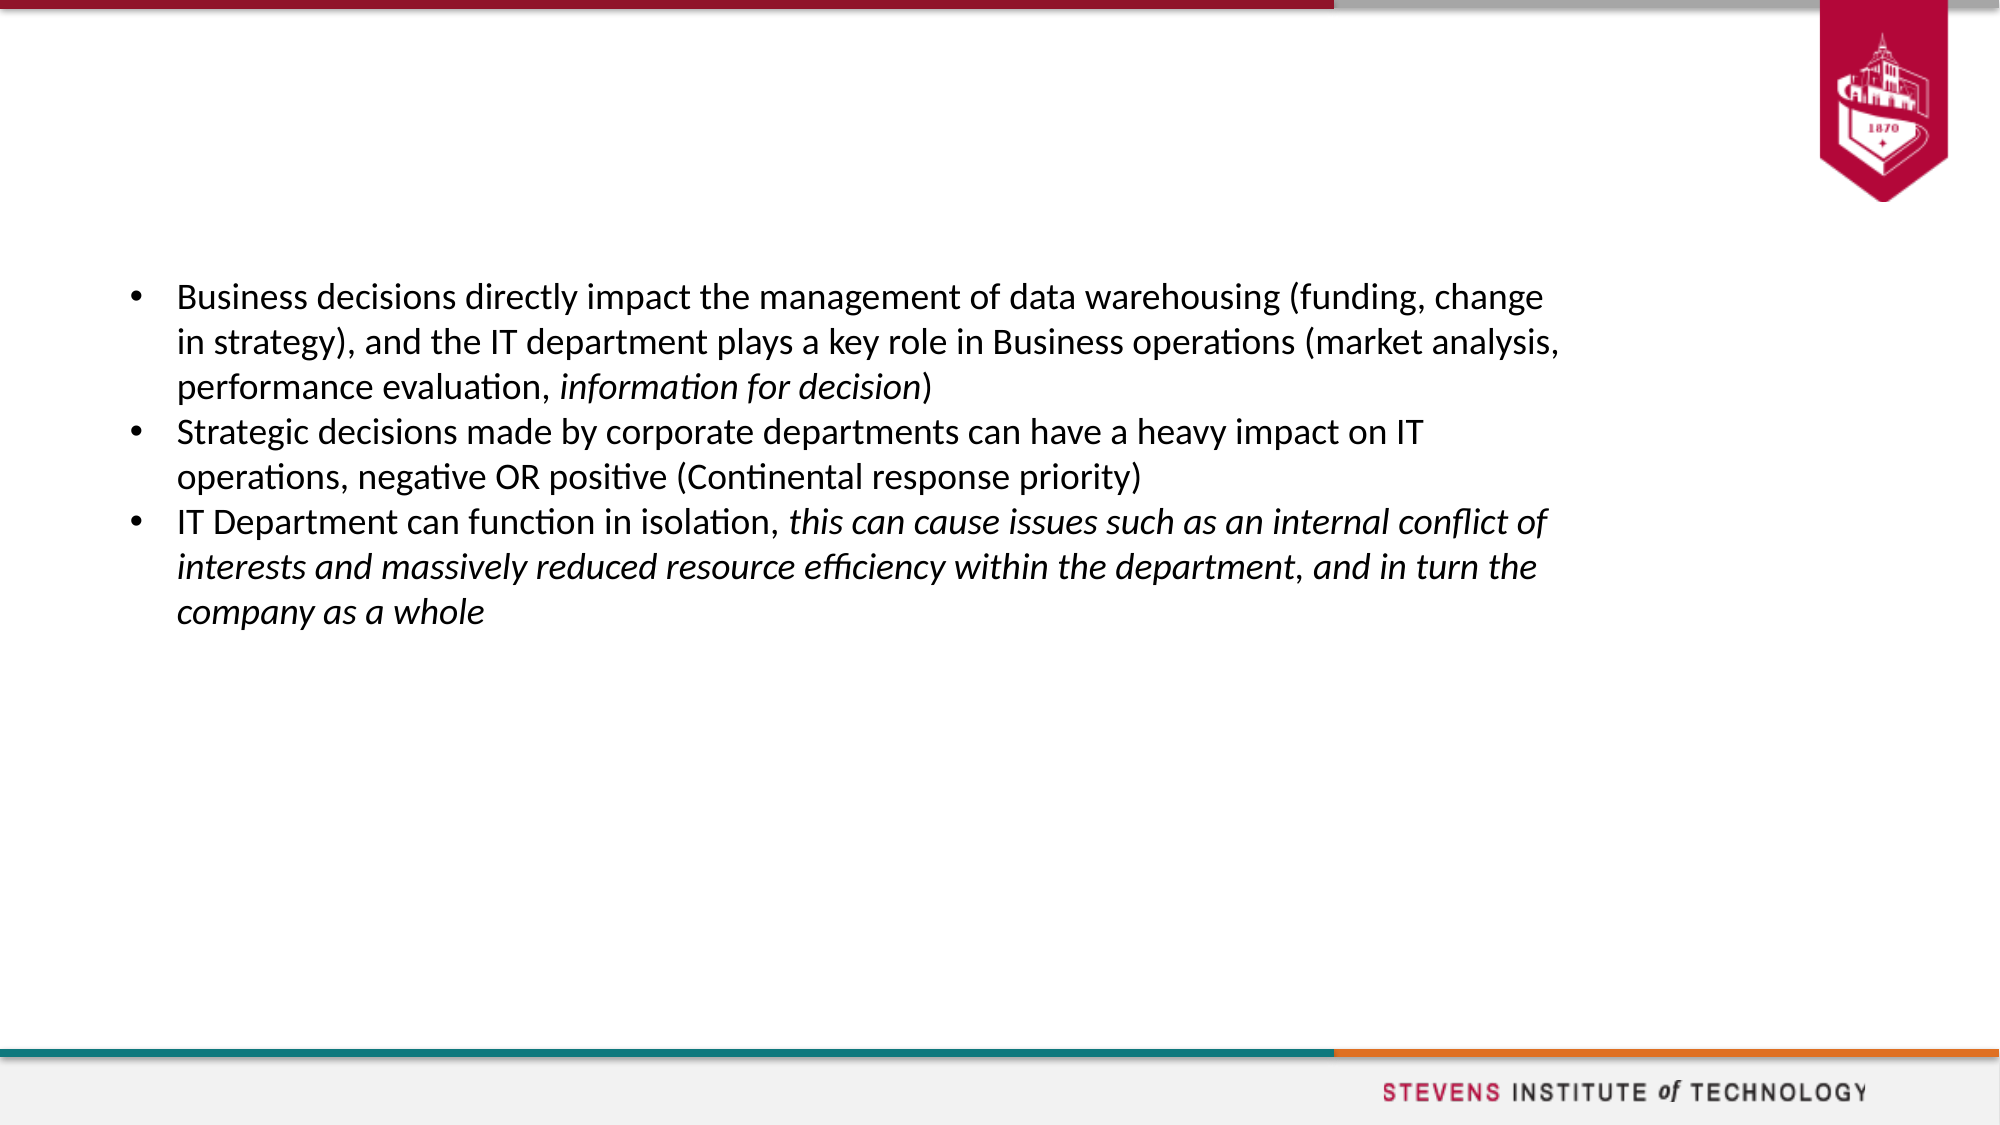

# Lesson #3: Business and IT Departments should be in Sync

Business decisions directly impact the management of data warehousing (funding, change in strategy), and the IT department plays a key role in Business operations (market analysis, performance evaluation, information for decision)
Strategic decisions made by corporate departments can have a heavy impact on IT operations, negative OR positive (Continental response priority)
IT Department can function in isolation, this can cause issues such as an internal conflict of interests and massively reduced resource efficiency within the department, and in turn the company as a whole